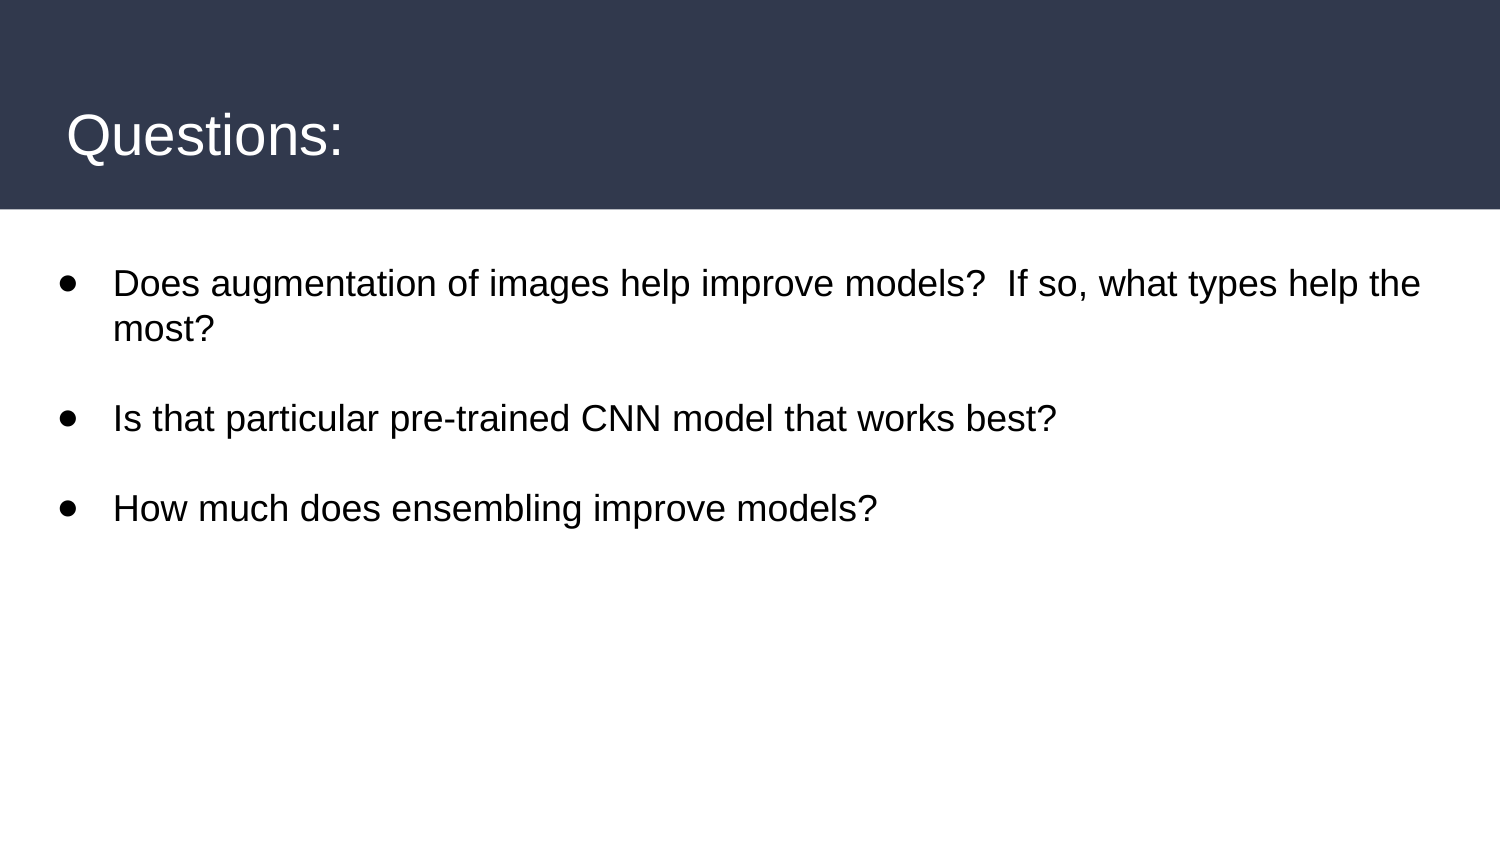

# Questions:
Does augmentation of images help improve models?  If so, what types help the most?

Is that particular pre-trained CNN model that works best?

How much does ensembling improve models?